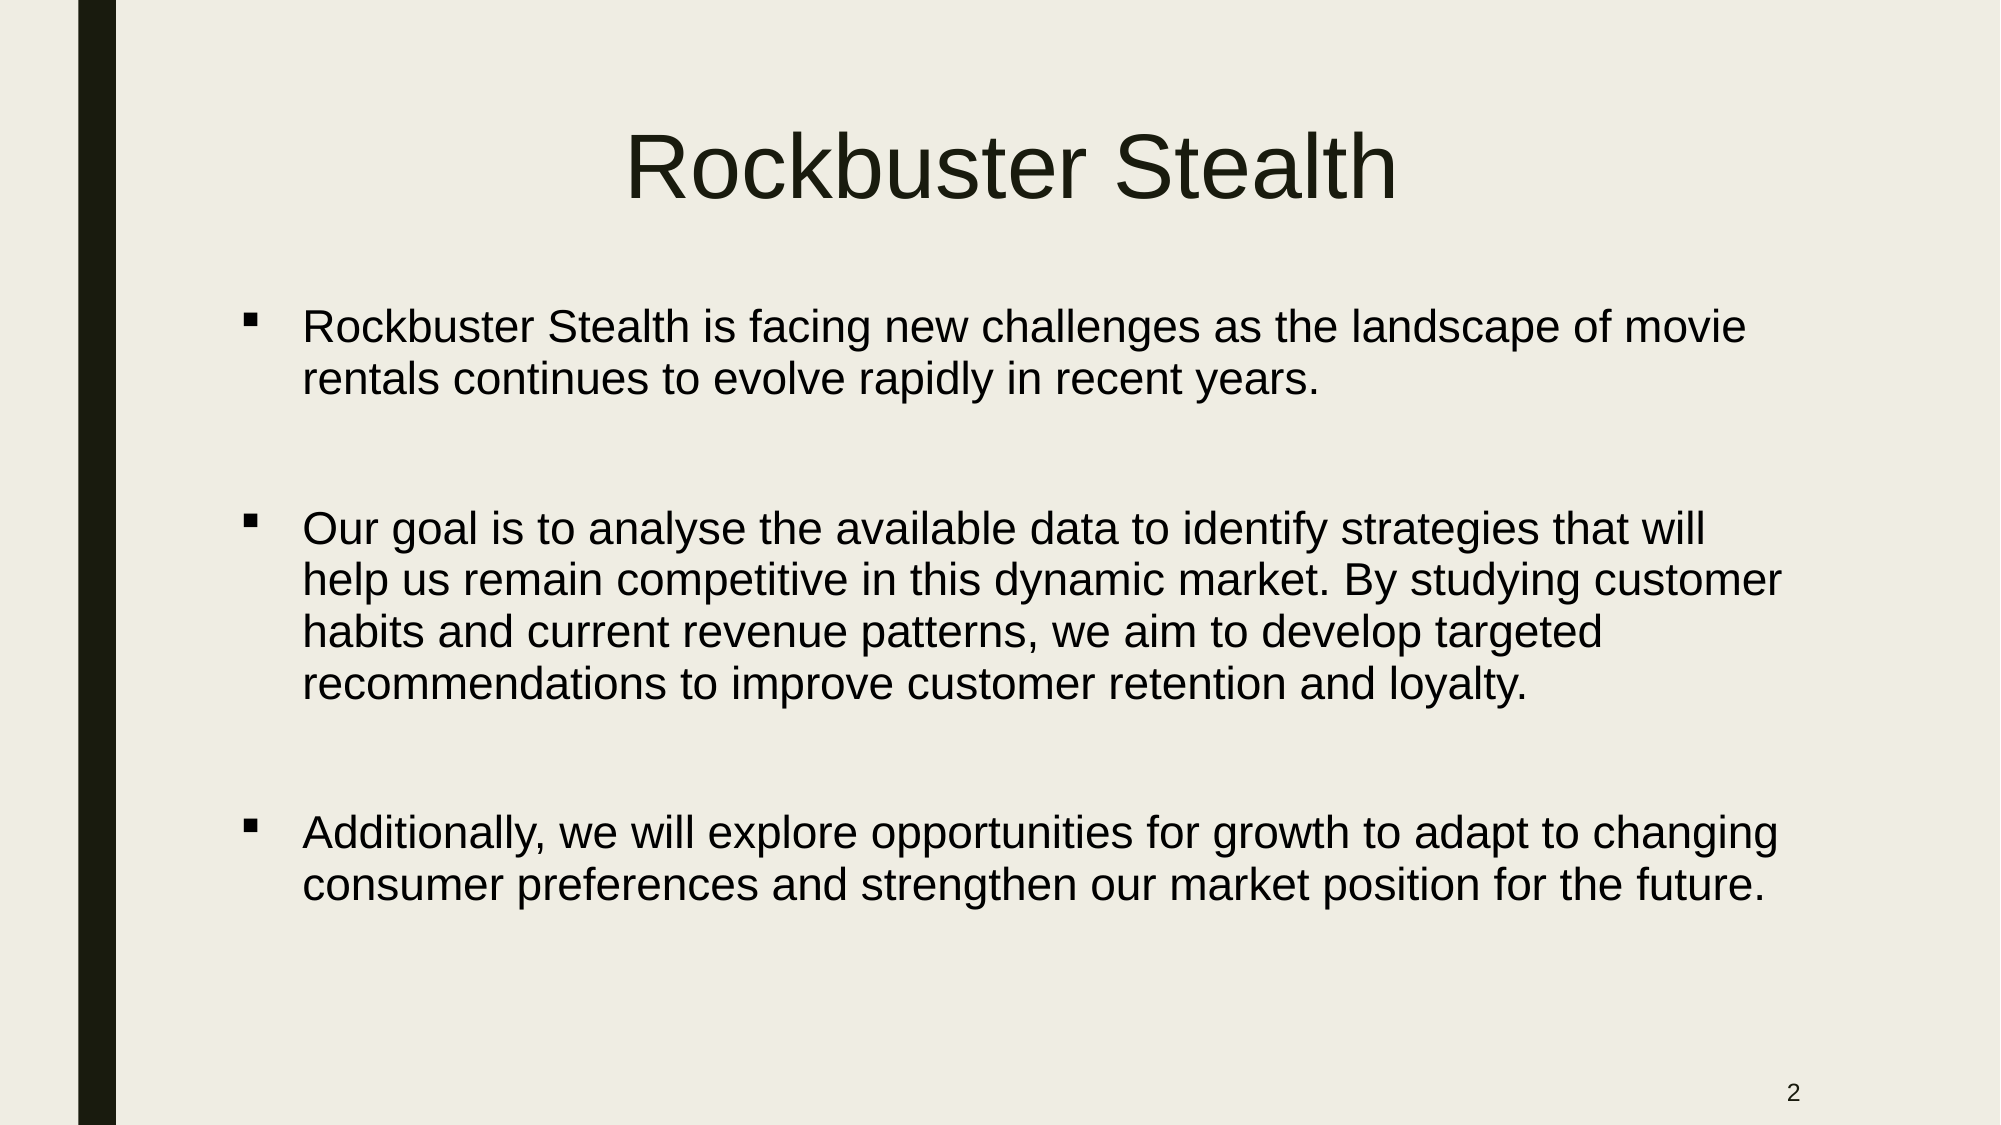

# Rockbuster Stealth
Rockbuster Stealth is facing new challenges as the landscape of movie rentals continues to evolve rapidly in recent years.

Our goal is to analyse the available data to identify strategies that will help us remain competitive in this dynamic market. By studying customer habits and current revenue patterns, we aim to develop targeted recommendations to improve customer retention and loyalty.

Additionally, we will explore opportunities for growth to adapt to changing consumer preferences and strengthen our market position for the future.
2